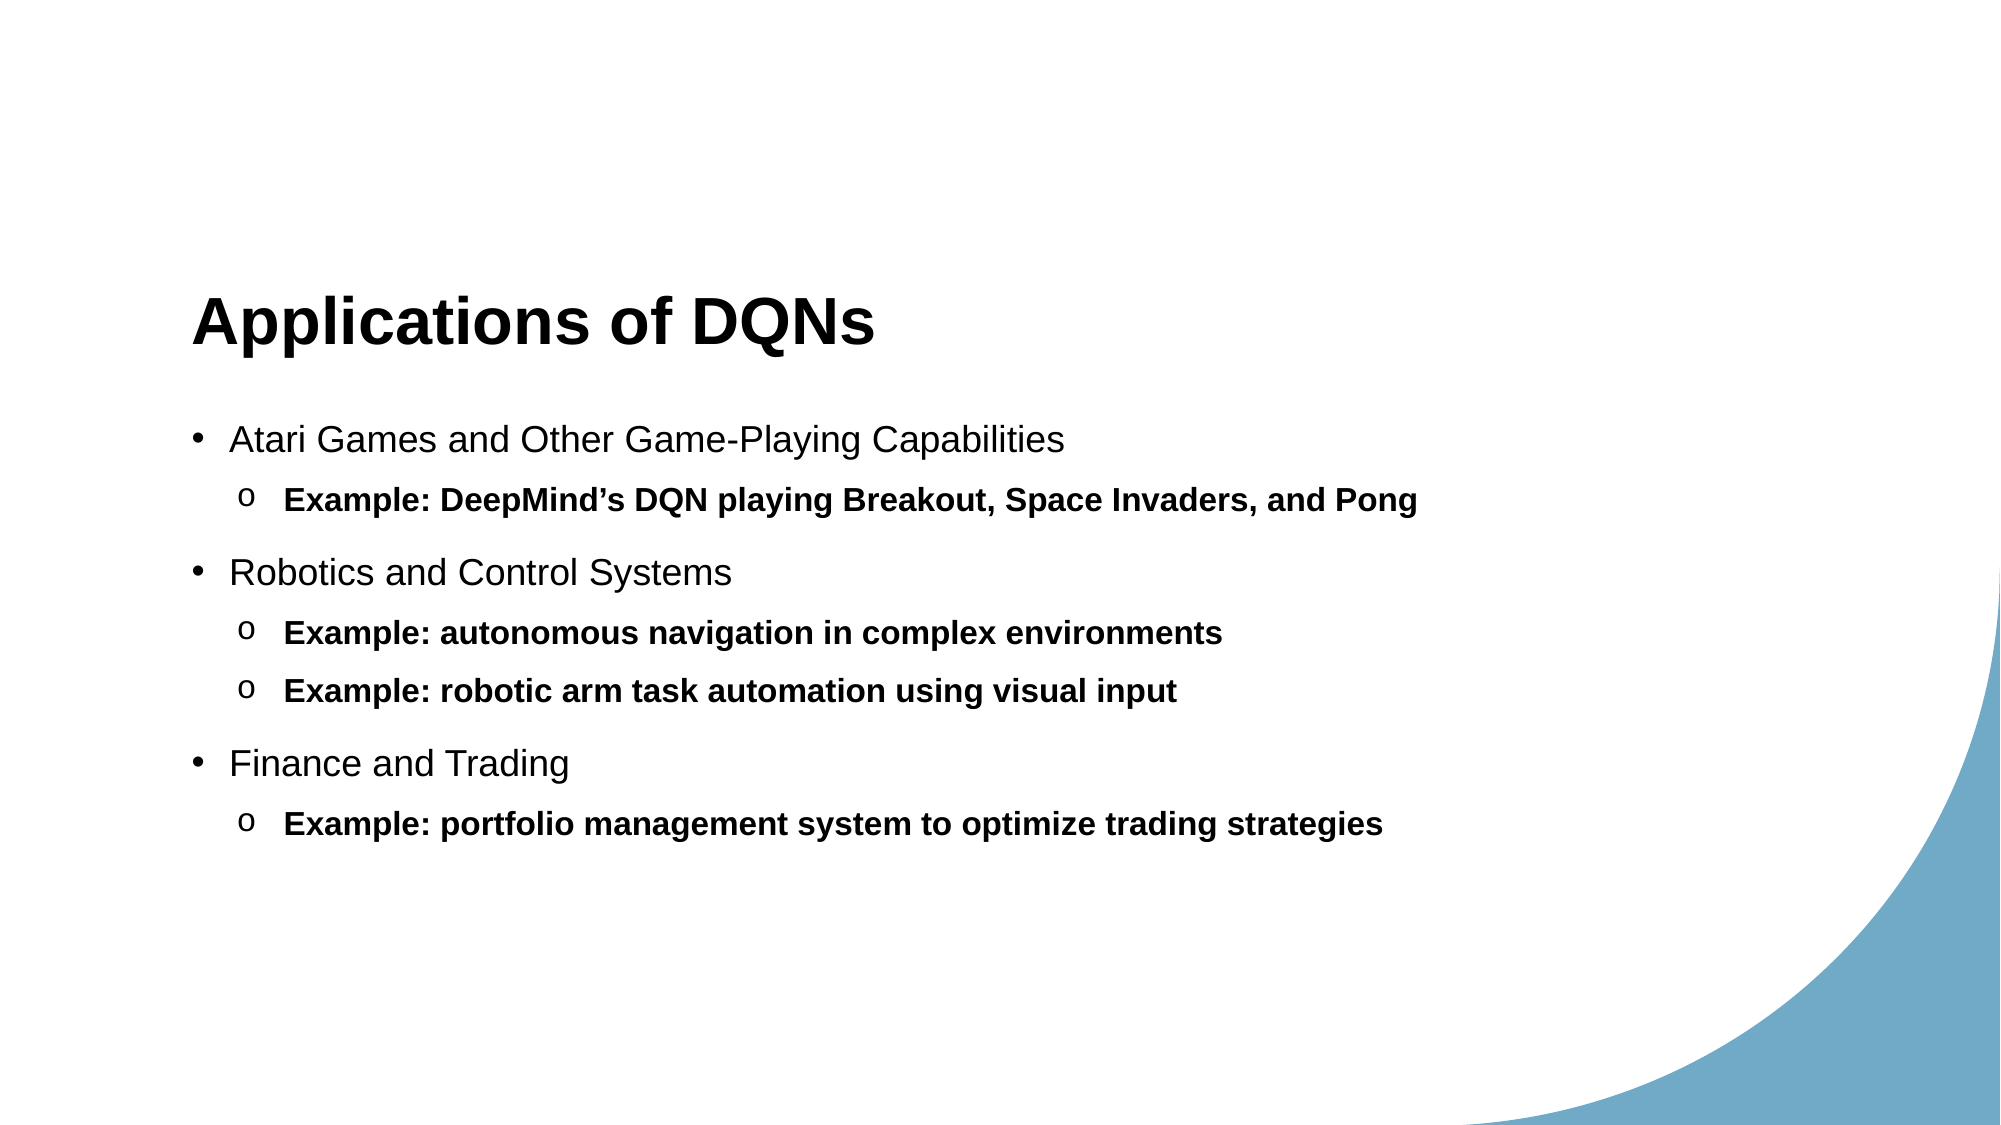

# Applications of DQNs
Atari Games and Other Game-Playing Capabilities
Example: DeepMind’s DQN playing Breakout, Space Invaders, and Pong
Robotics and Control Systems
Example: autonomous navigation in complex environments
Example: robotic arm task automation using visual input
Finance and Trading
Example: portfolio management system to optimize trading strategies